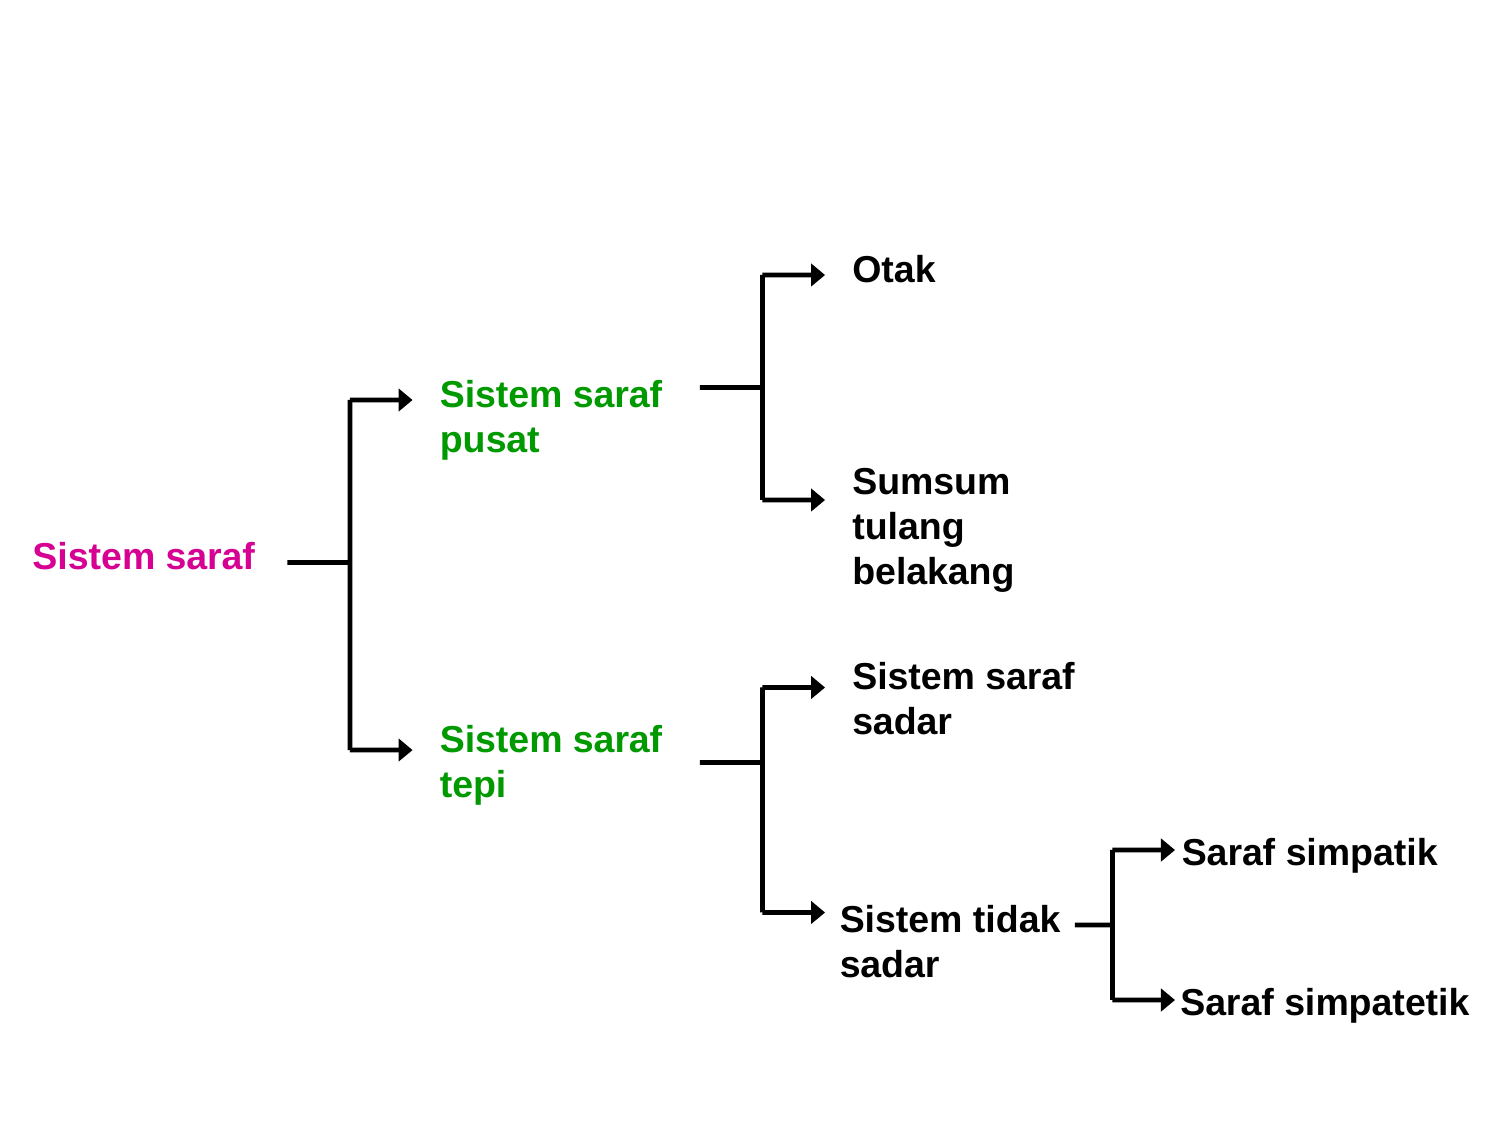

Otak

Sistem saraf pusat

Sumsum tulang belakang

Sistem saraf

Sistem saraf sadar

Sistem saraf tepi

Saraf simpatik

Sistem tidak sadar

Saraf simpatetik